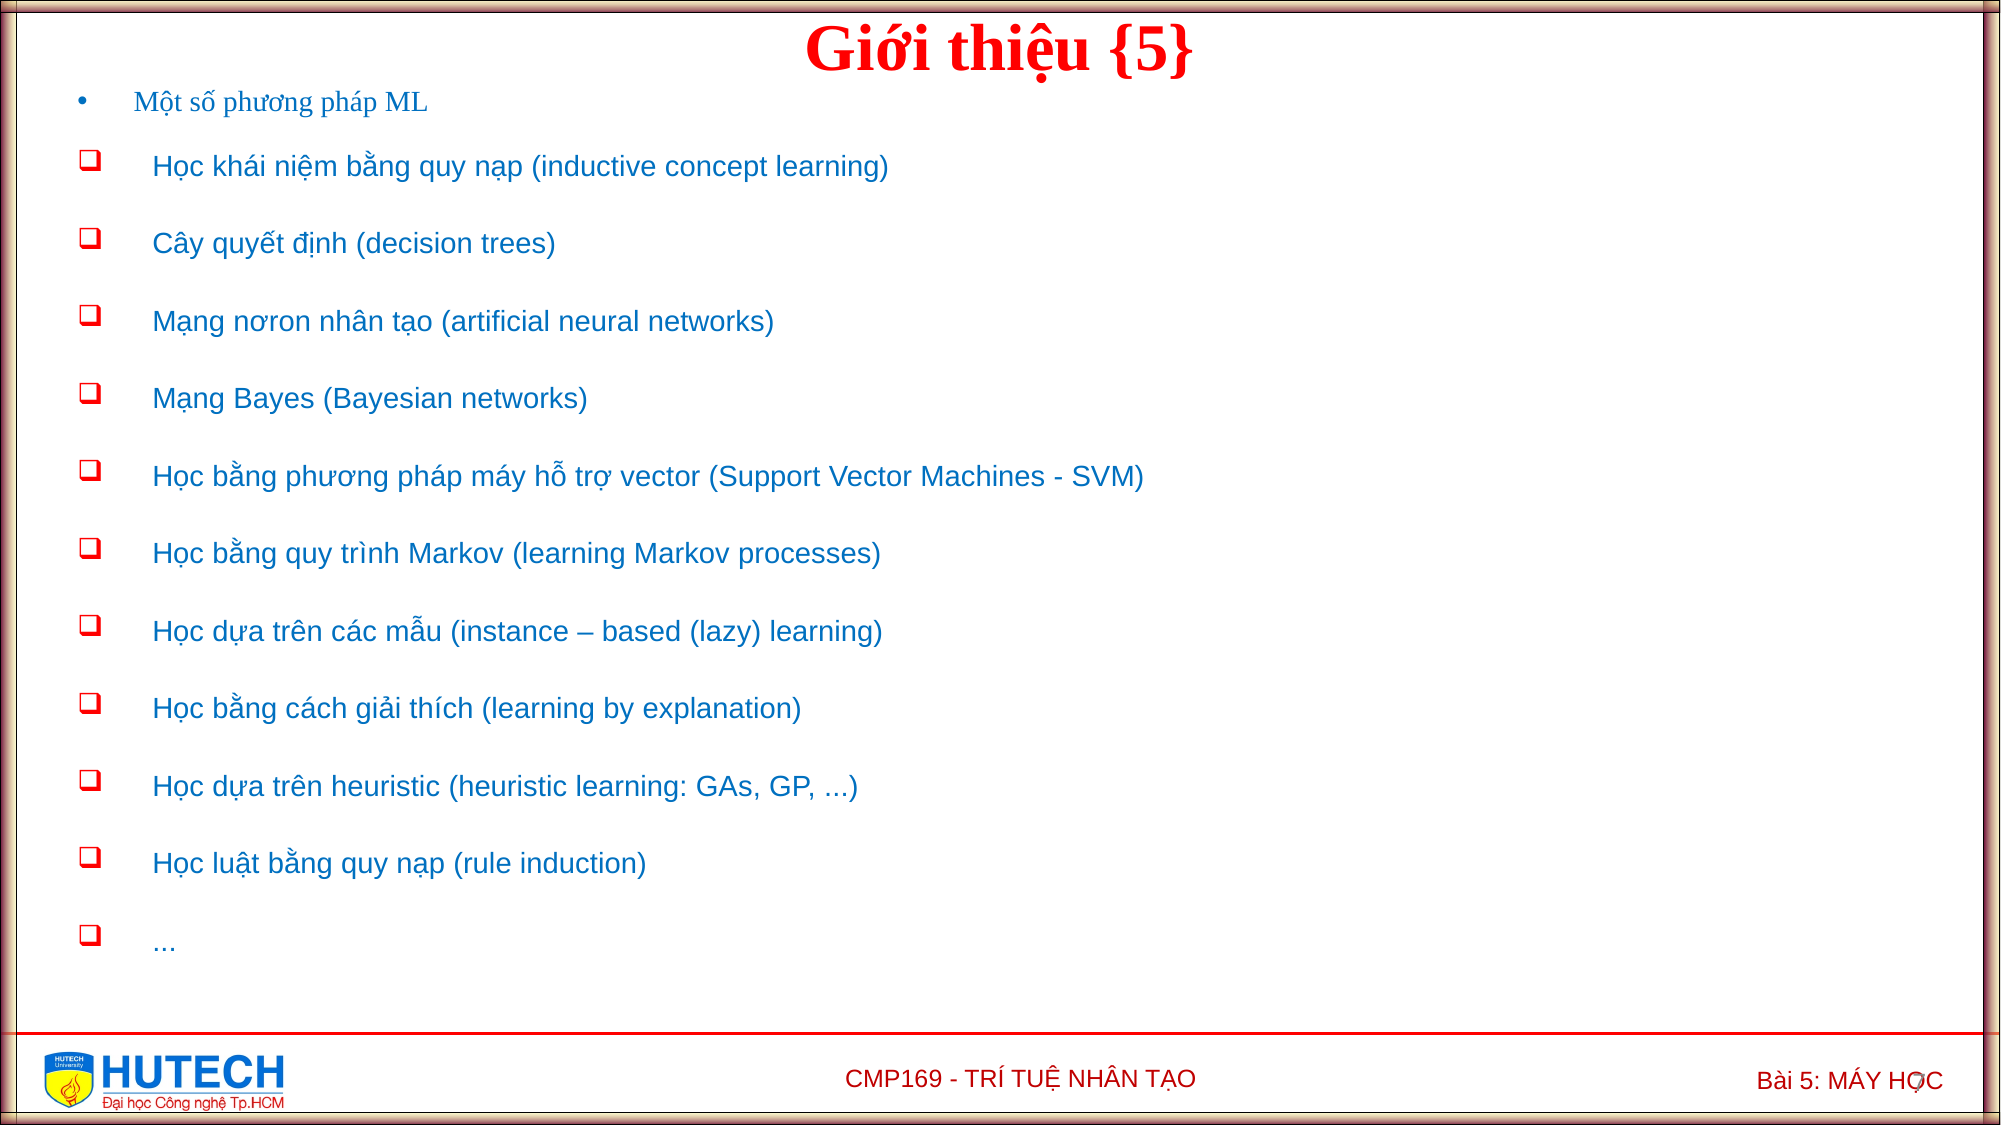

Giới thiệu {5}
Một số phương pháp ML
Học khái niệm bằng quy nạp (inductive concept learning)
Cây quyết định (decision trees)
Mạng nơron nhân tạo (artificial neural networks)
Mạng Bayes (Bayesian networks)
Học bằng phương pháp máy hỗ trợ vector (Support Vector Machines - SVM)
Học bằng quy trình Markov (learning Markov processes)
Học dựa trên các mẫu (instance – based (lazy) learning)
Học bằng cách giải thích (learning by explanation)
Học dựa trên heuristic (heuristic learning: GAs, GP, ...)
Học luật bằng quy nạp (rule induction)
...

7